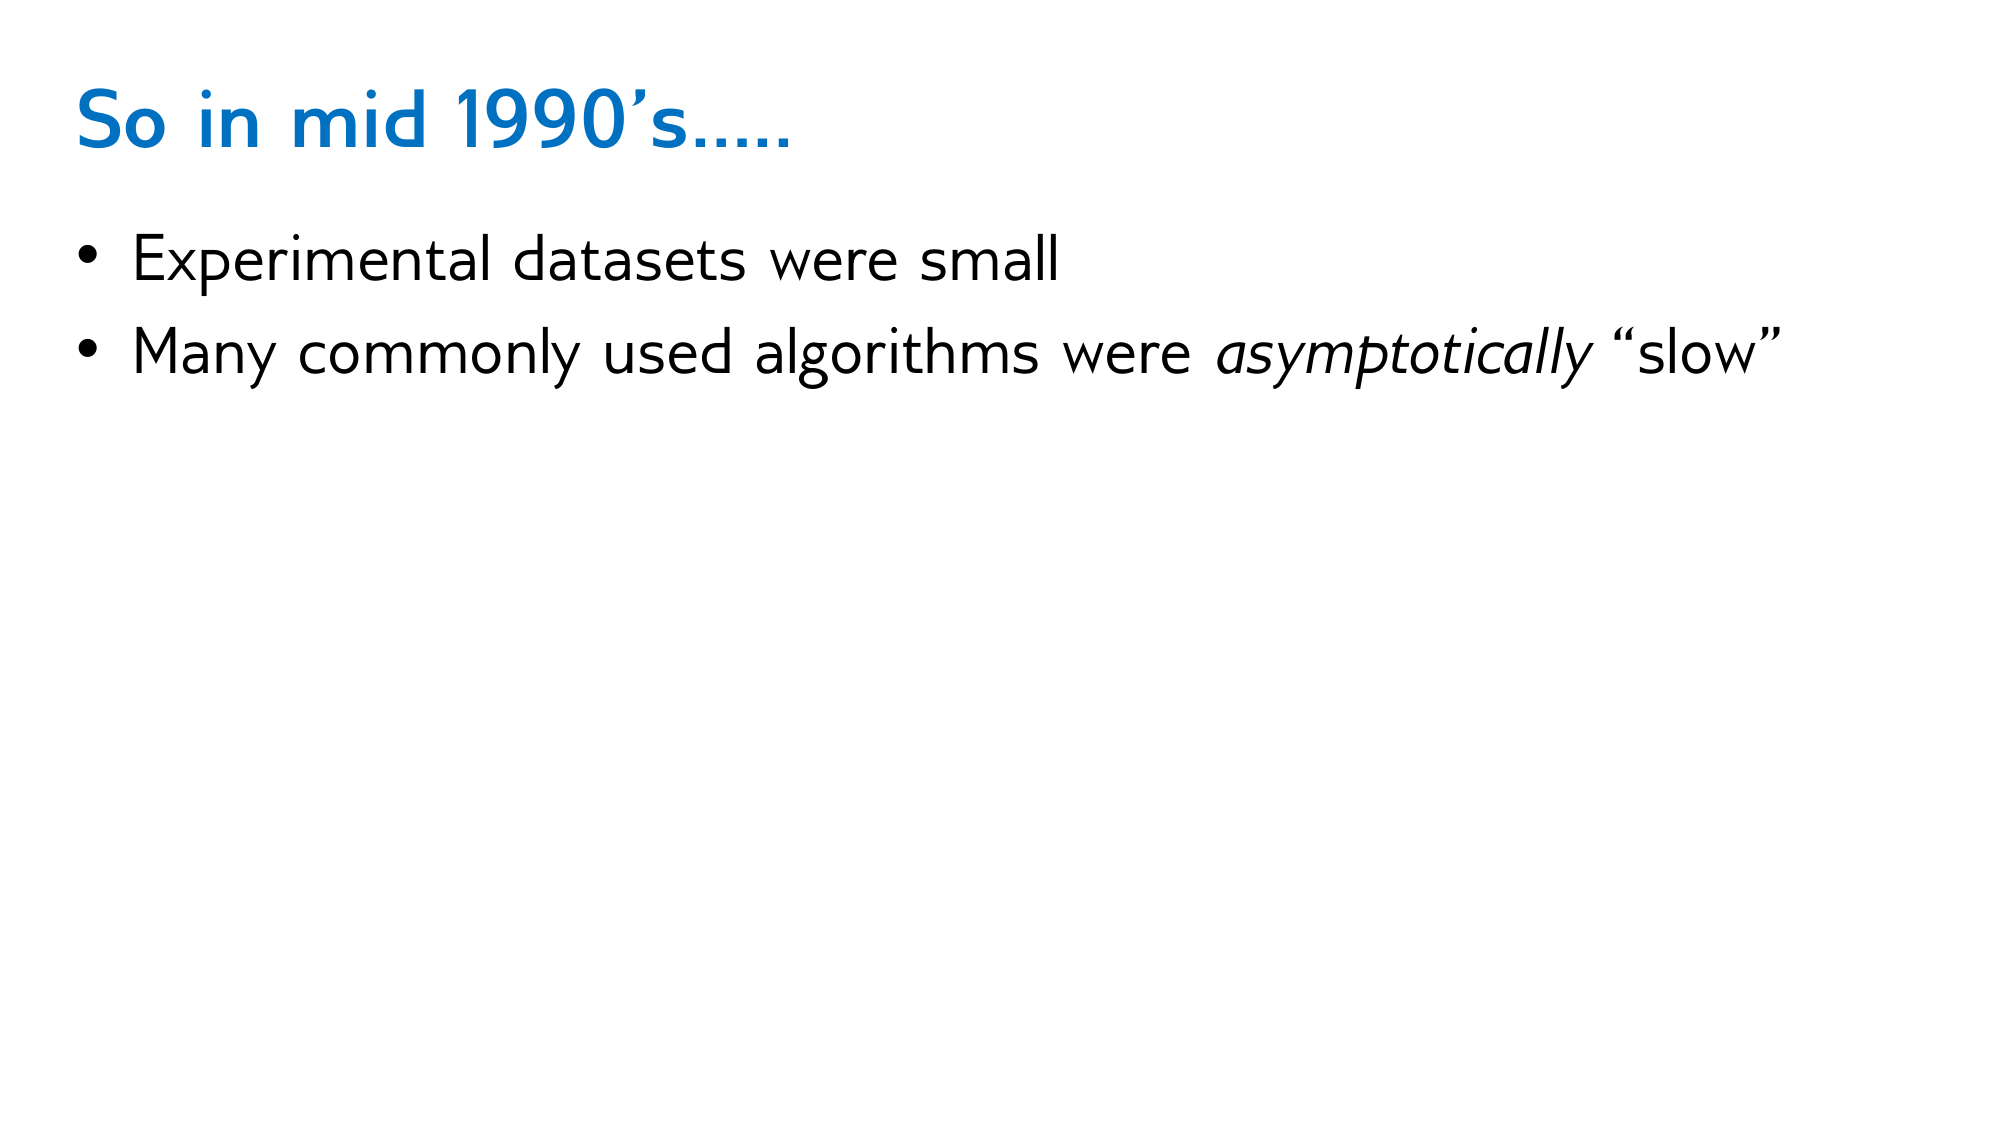

# So in mid 1990’s…..
Experimental datasets were small
Many commonly used algorithms were asymptotically “slow”